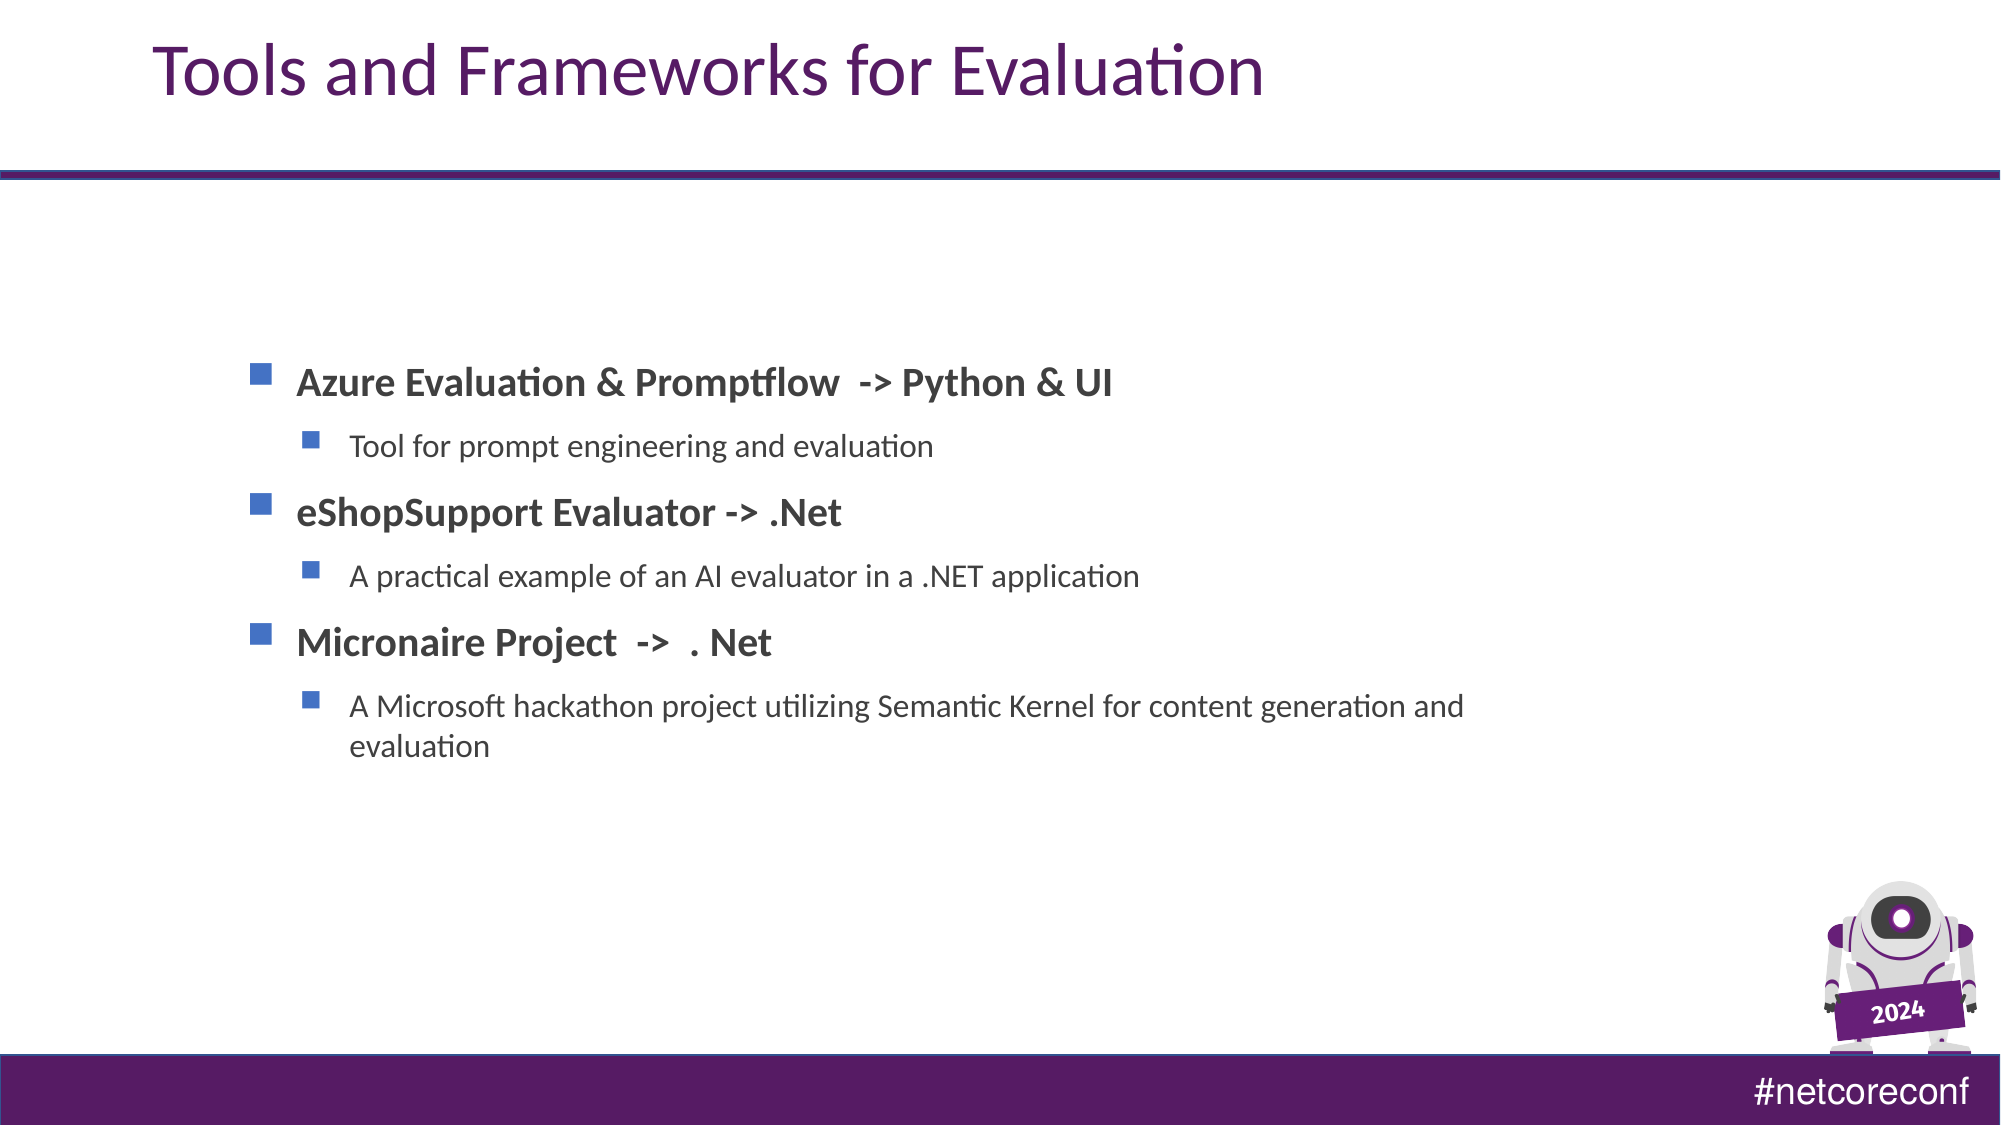

# Tools and Frameworks for Evaluation
Azure Evaluation & Promptflow  -> Python & UI
Tool for prompt engineering and evaluation
eShopSupport Evaluator -> .Net
A practical example of an AI evaluator in a .NET application
Micronaire Project  ->  . Net
A Microsoft hackathon project utilizing Semantic Kernel for content generation and evaluation